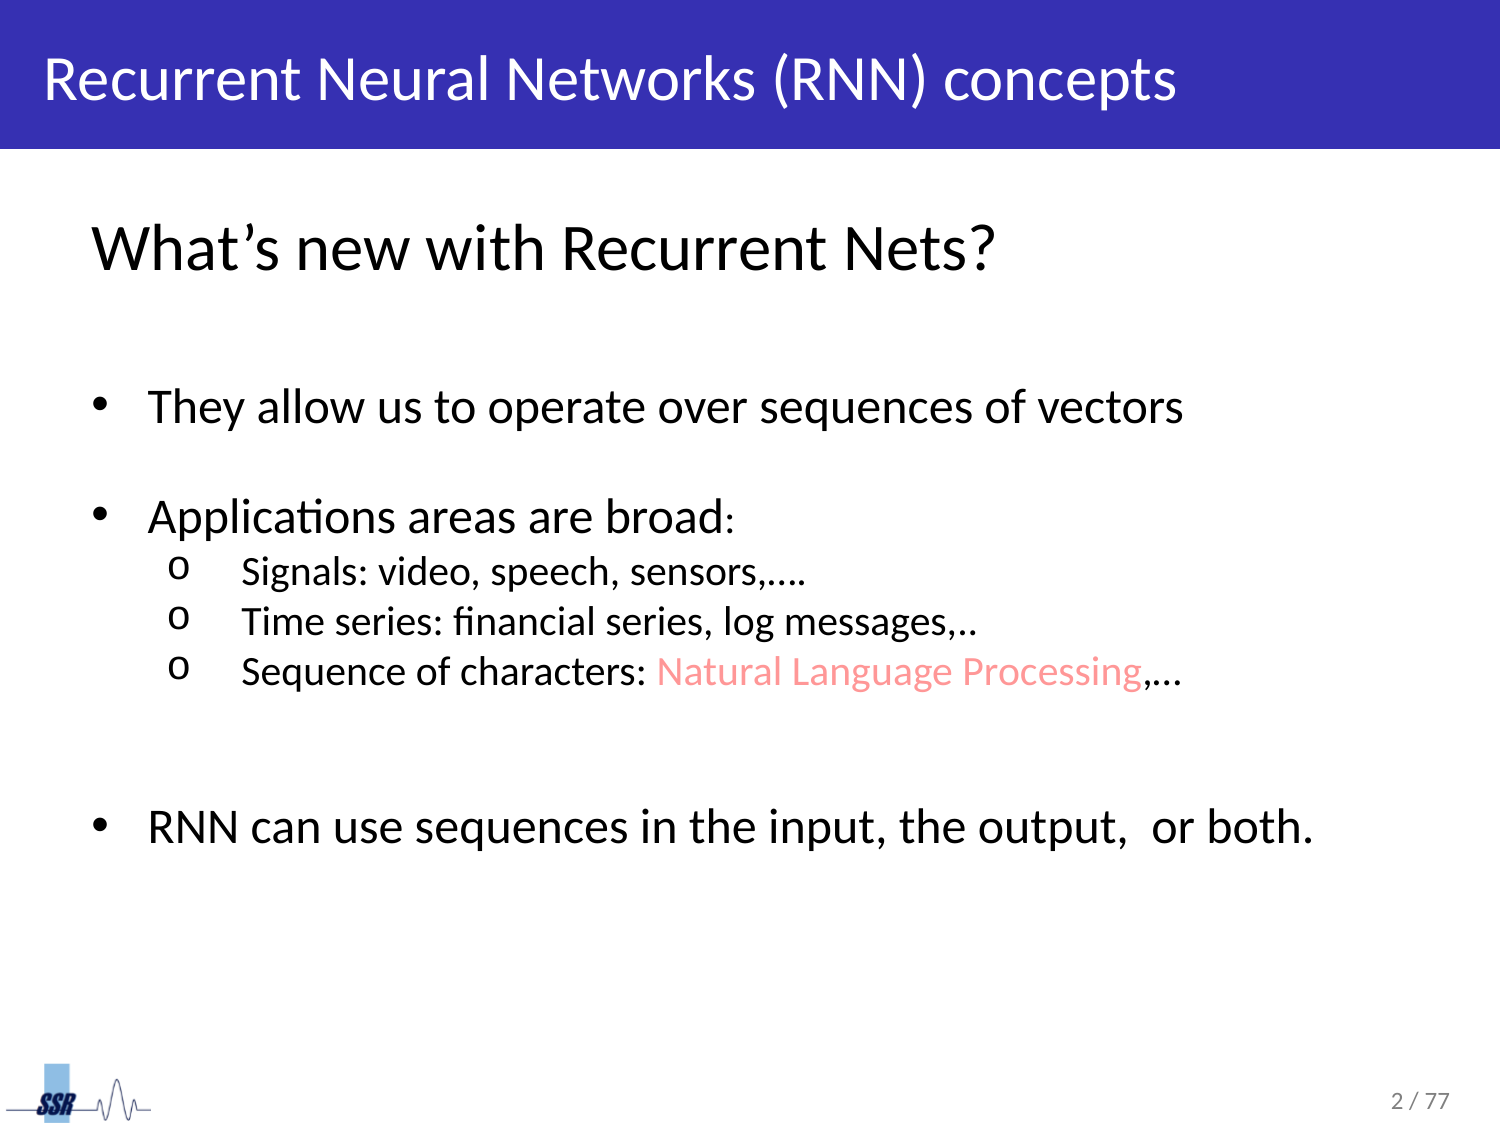

# Recurrent Neural Networks (RNN) concepts
What’s new with Recurrent Nets?

They allow us to operate over sequences of vectors

Applications areas are broad:
Signals: video, speech, sensors,….
Time series: financial series, log messages,..
Sequence of characters: Natural Language Processing,…

RNN can use sequences in the input, the output,  or both.